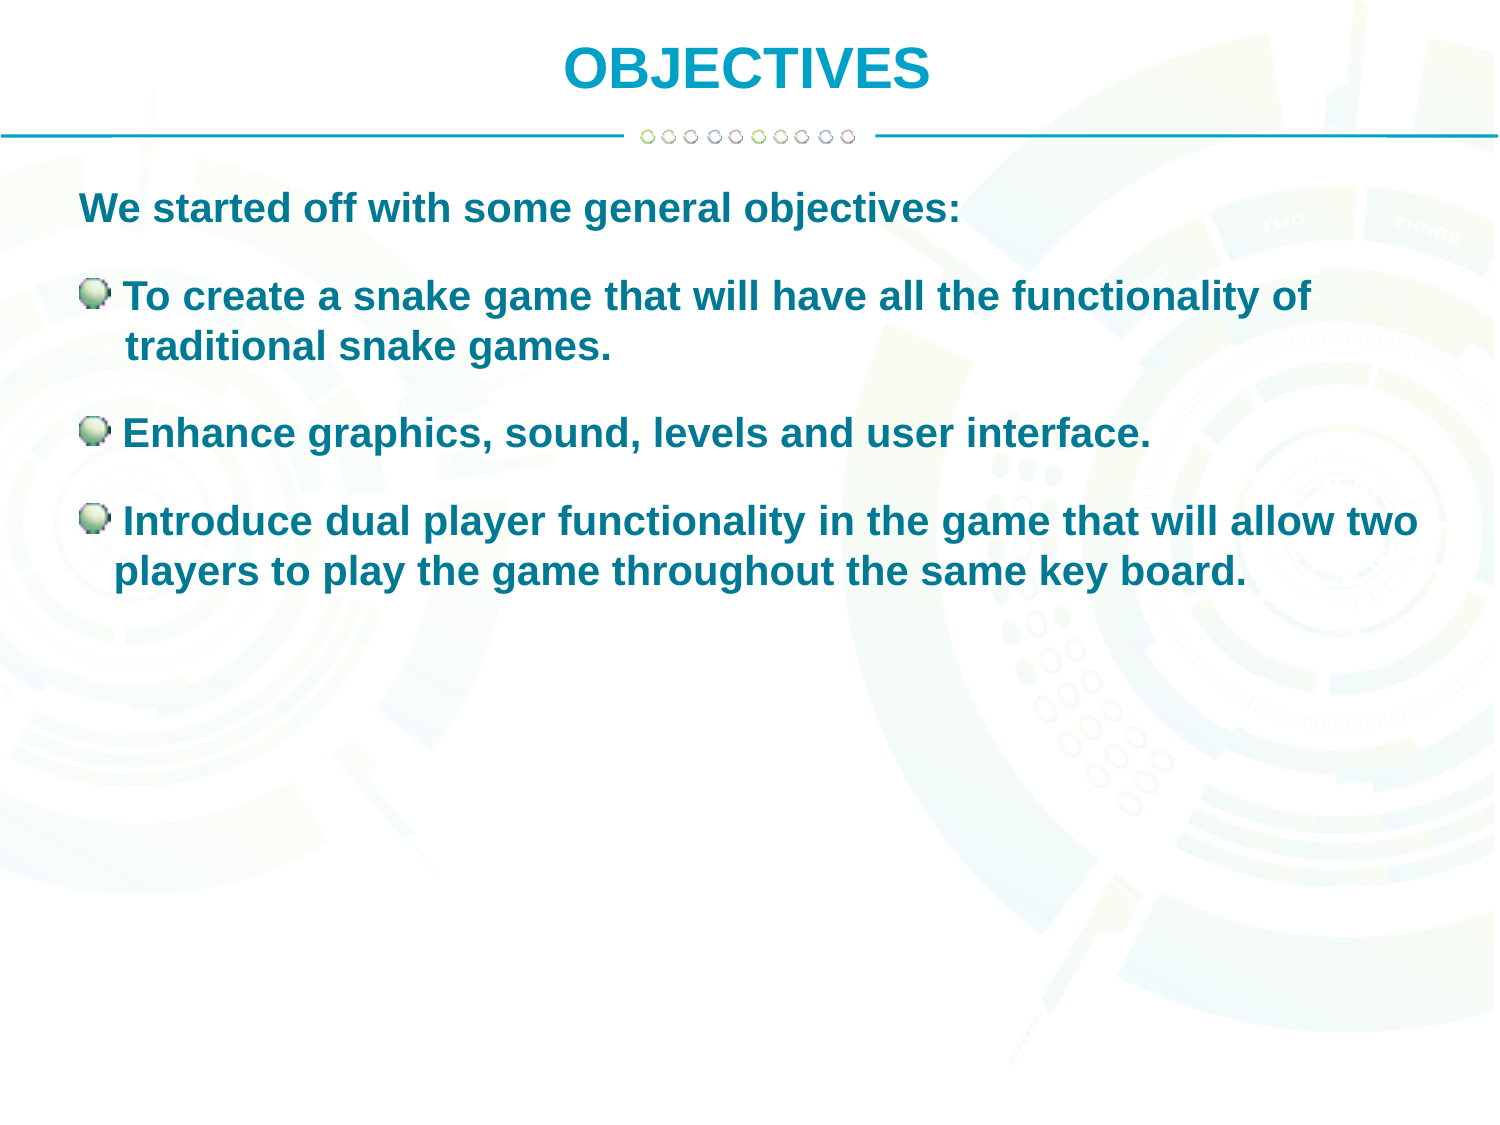

OBJECTIVES
We started off with some general objectives:
 To create a snake game that will have all the functionality of              traditional snake games.
 Enhance graphics, sound, levels and user interface.
 Introduce dual player functionality in the game that will allow two    players to play the game throughout the same key board.